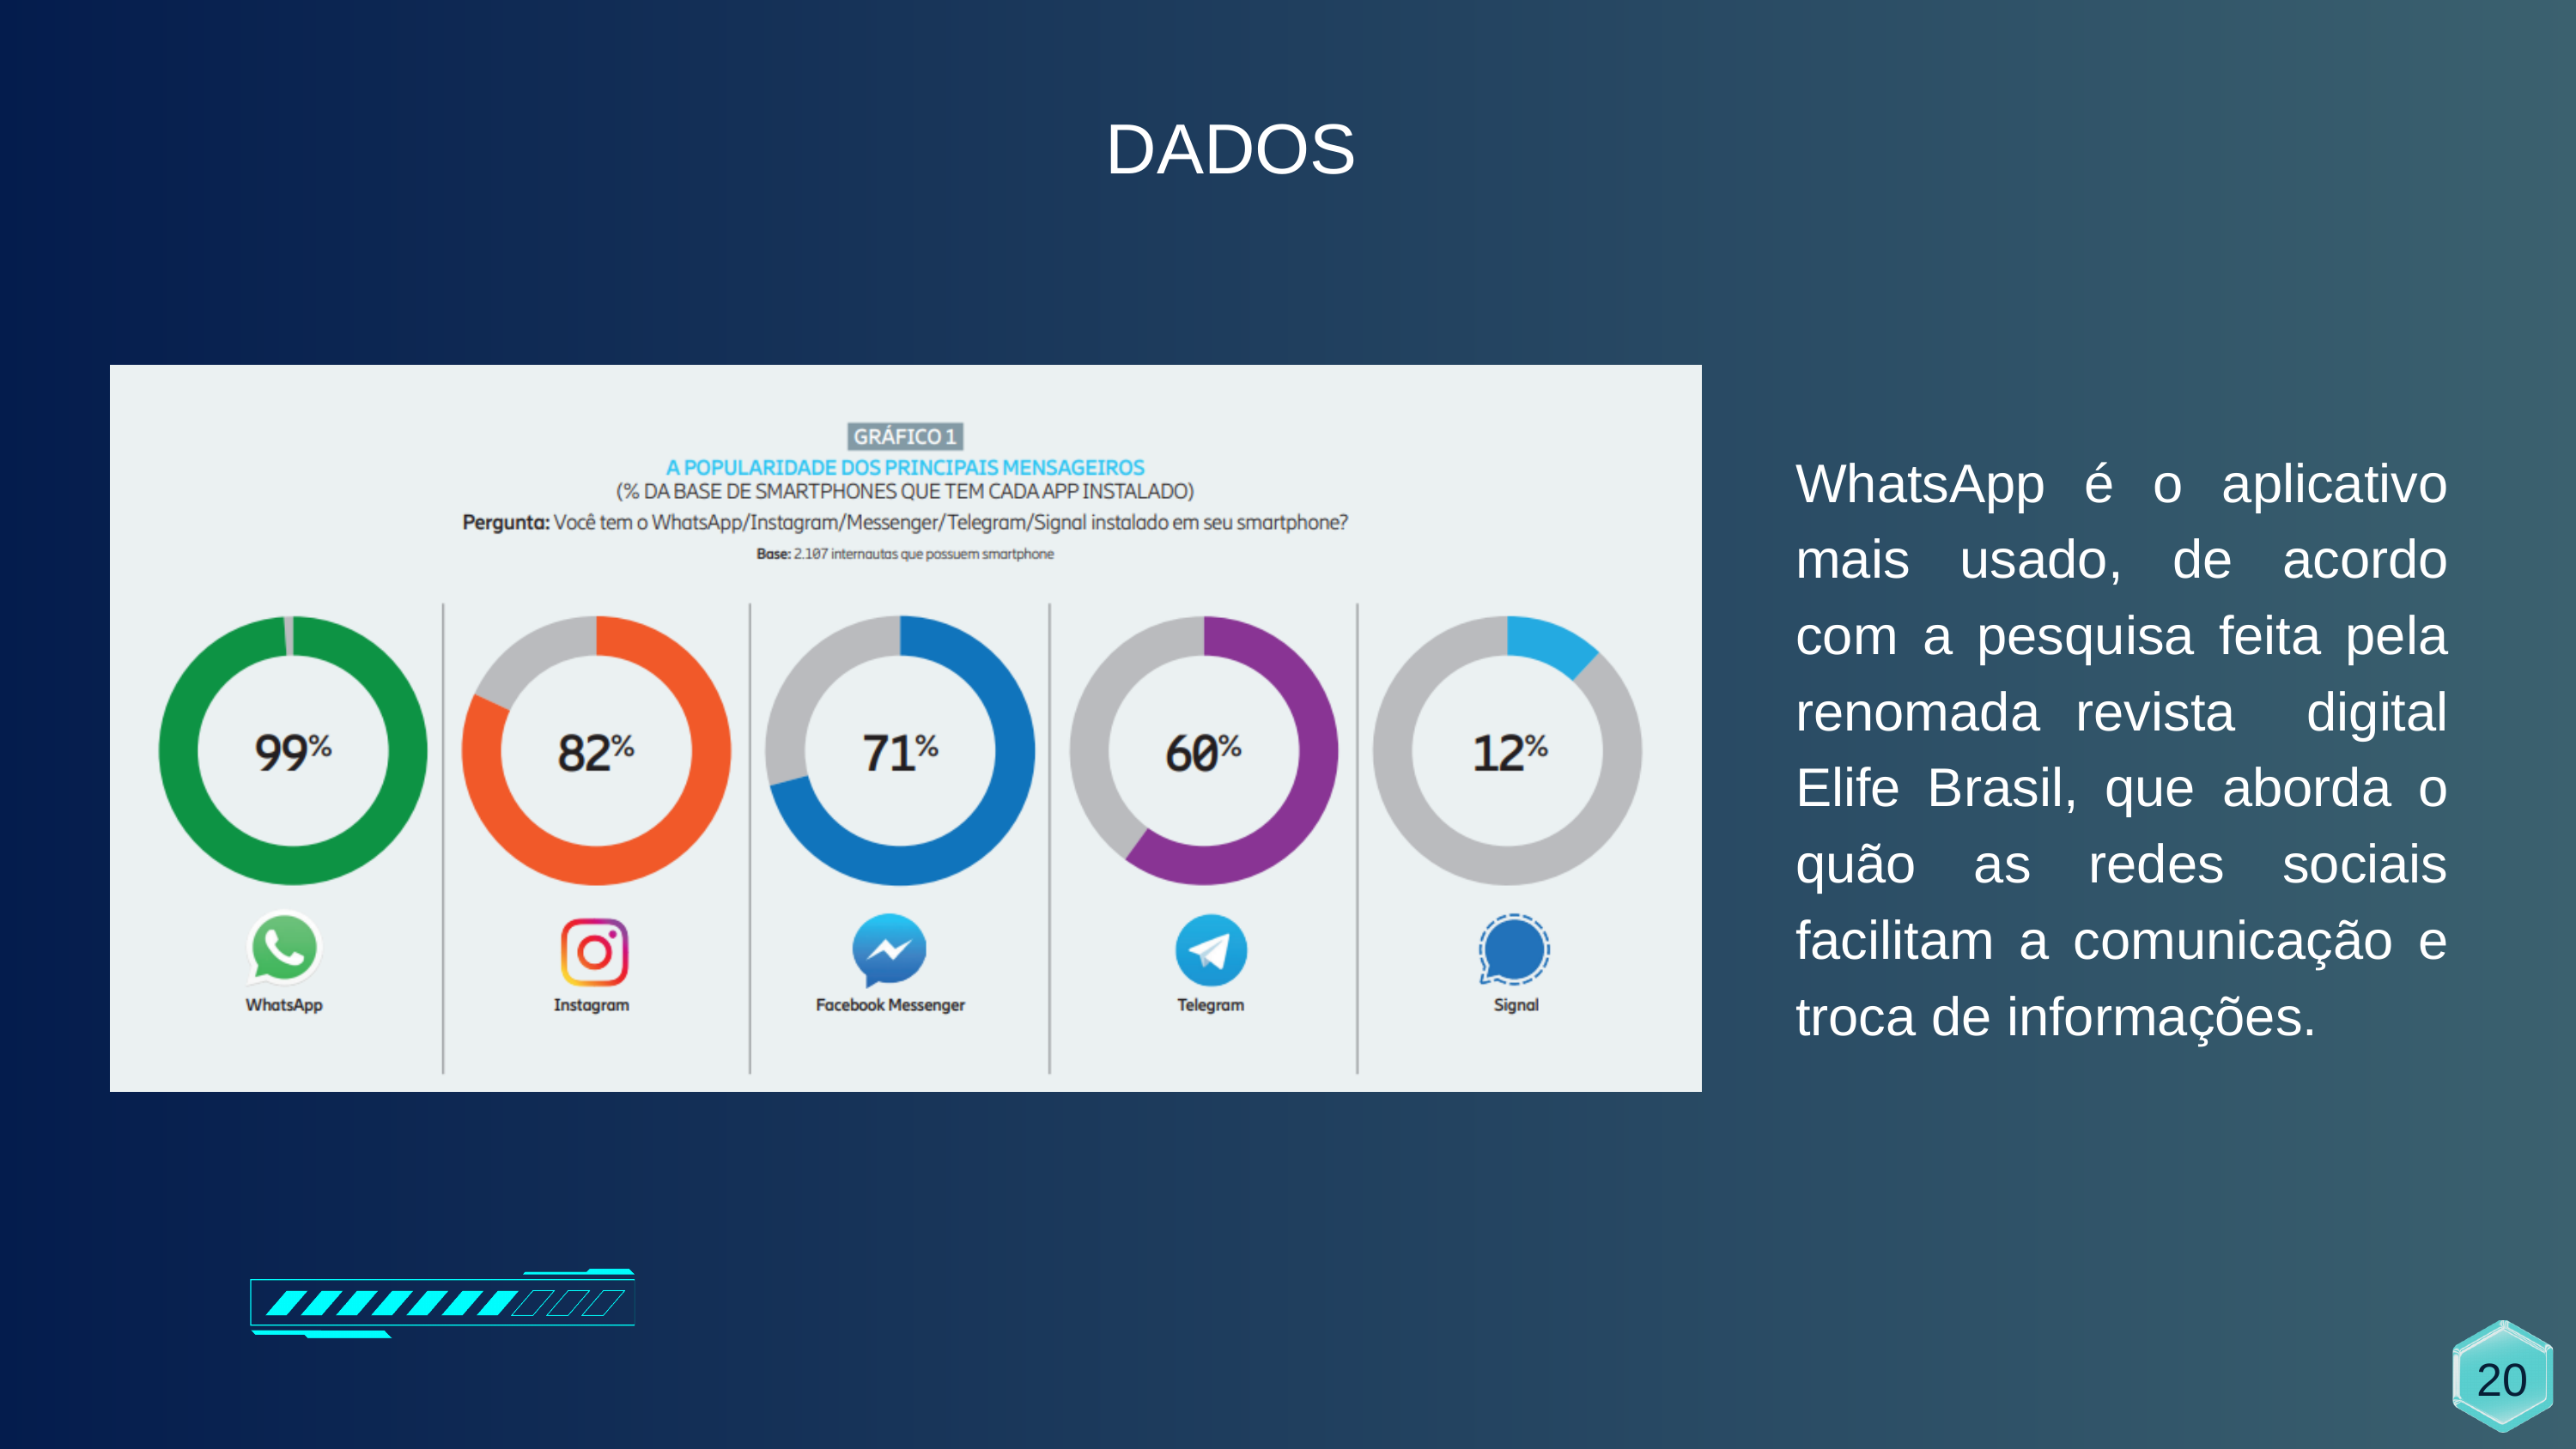

DADOS

WhatsApp é o aplicativo mais usado, de acordo com a pesquisa feita pela renomada revista  digital Elife Brasil, que aborda o quão as redes sociais facilitam a comunicação e troca de informações.

20